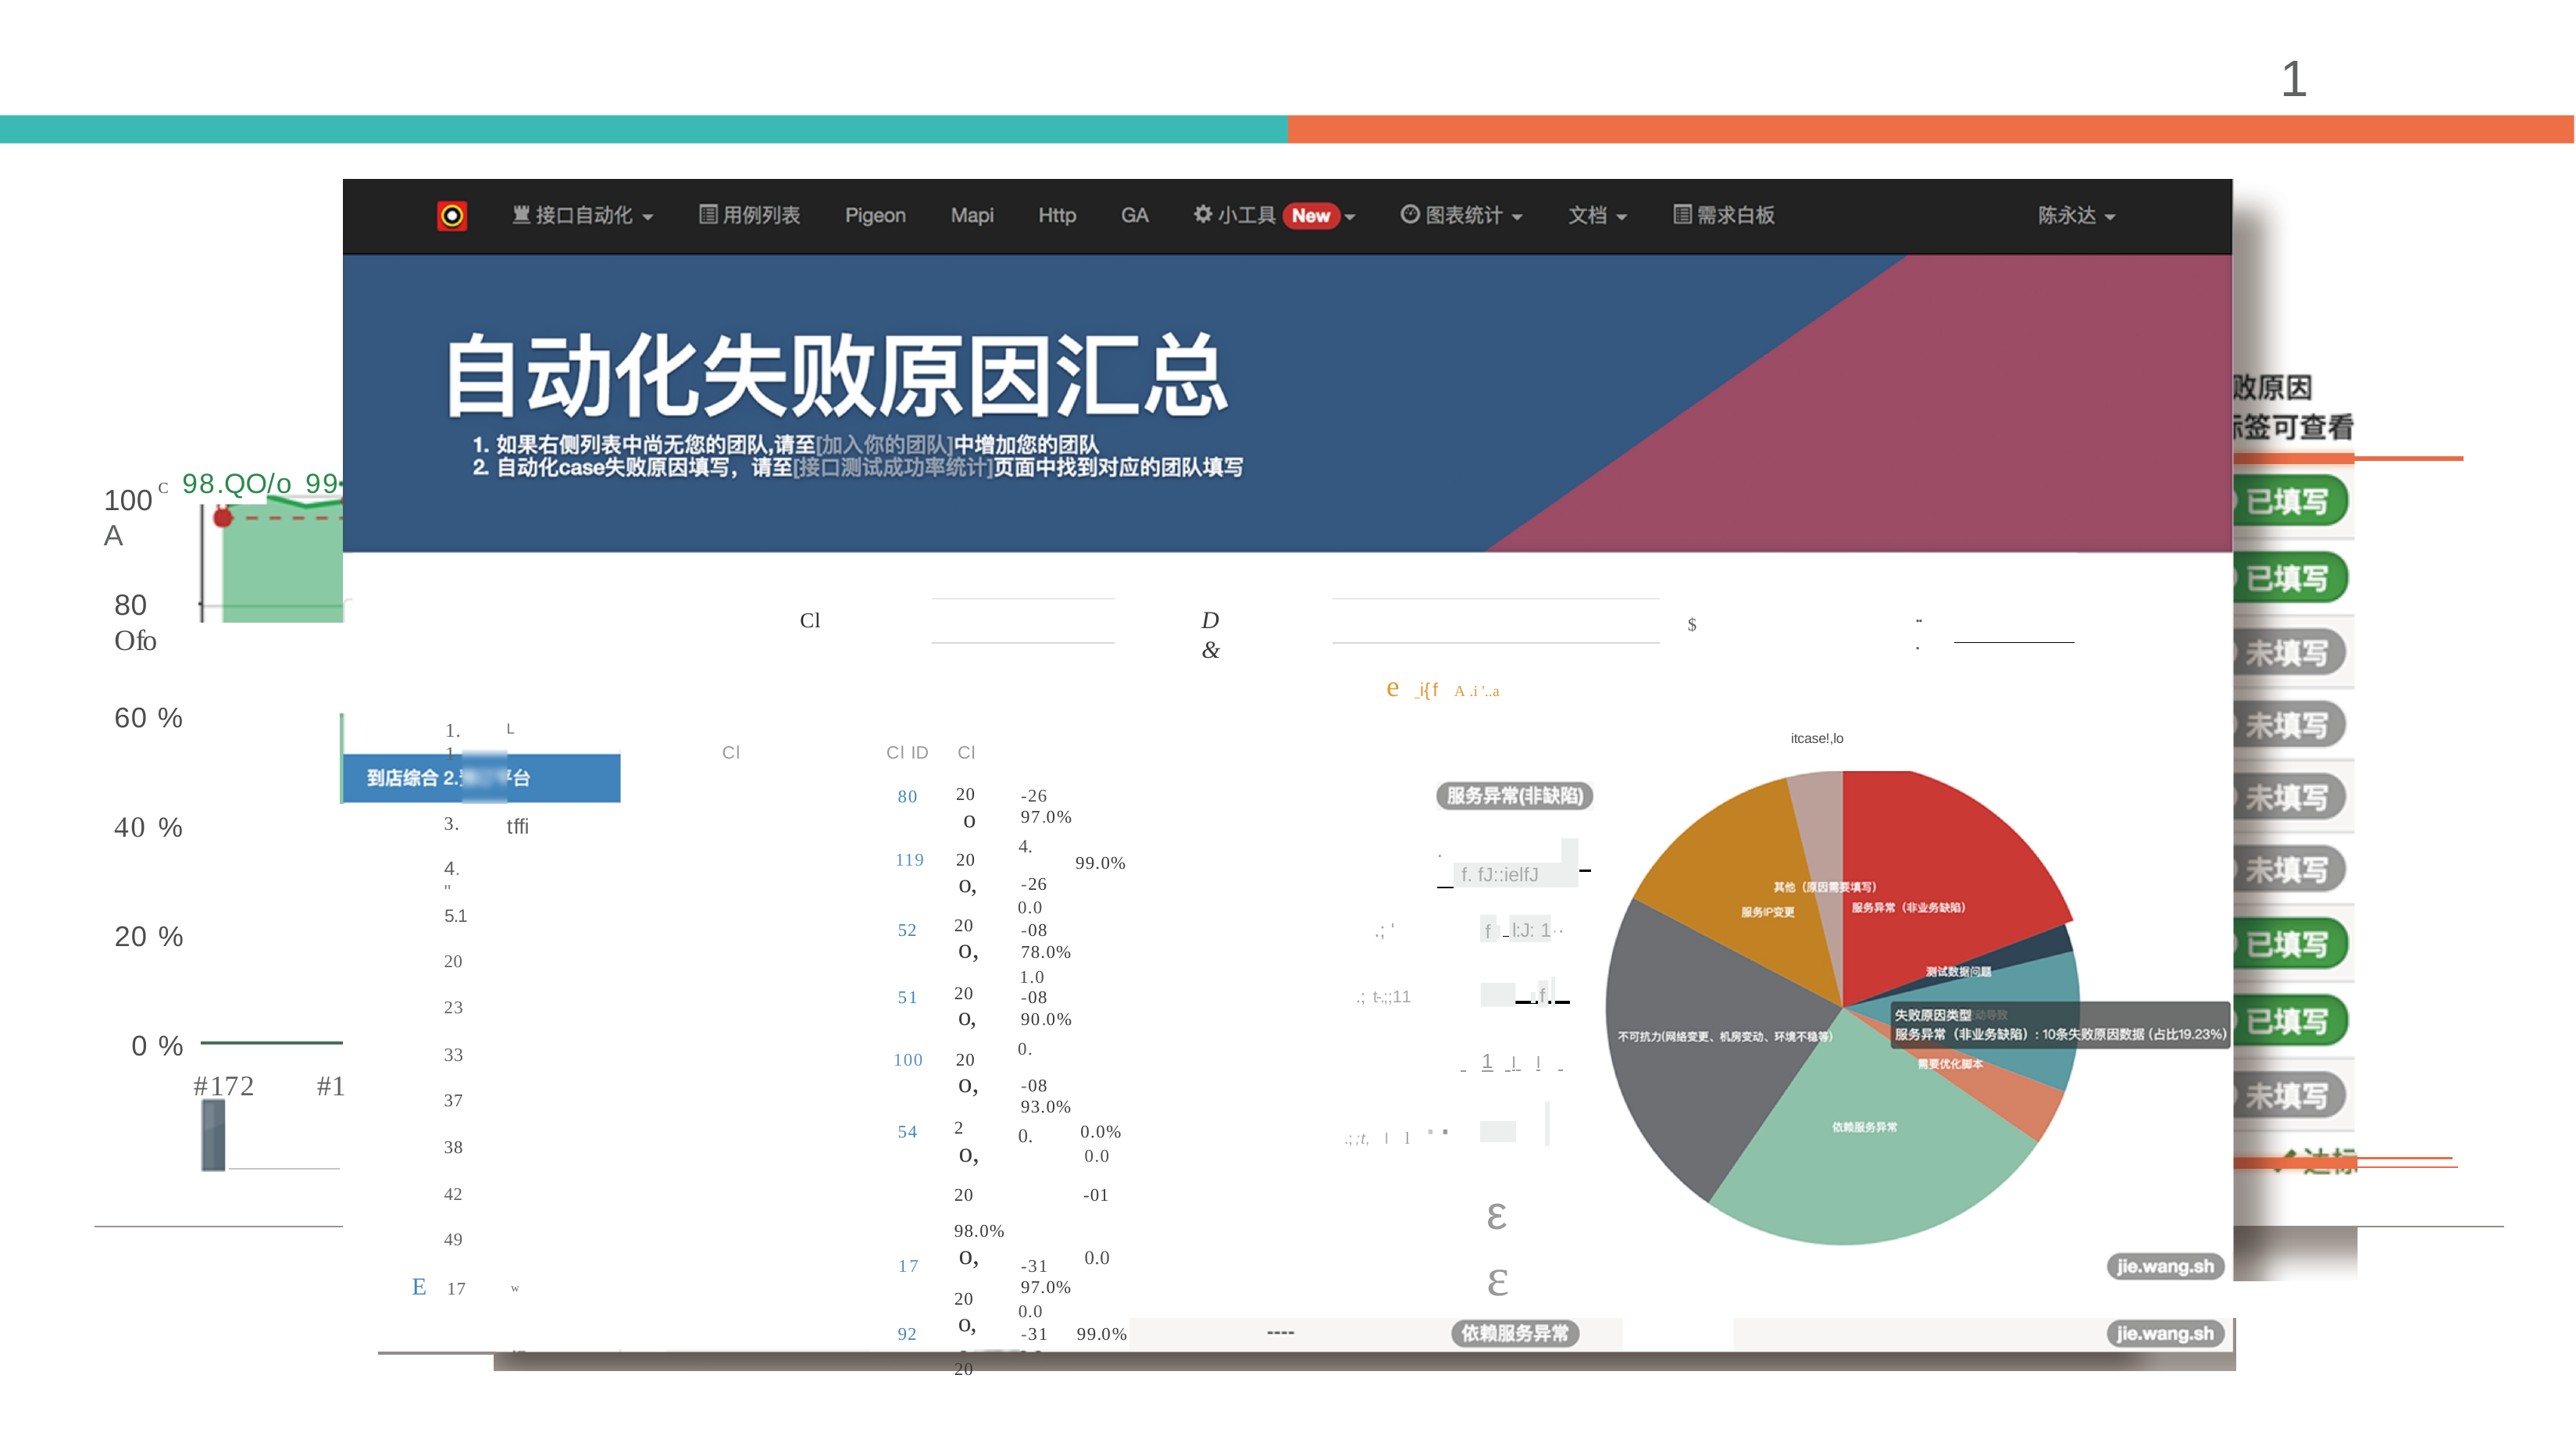

1

C	98.QO/o	99
100  A
80 Ofo

...
D&
Cl
$

e  i{f   A.i'..a
60 %

1.1
L
itcase!,lo
Cl
Cl ID	Cl

-26	97.0%
4.
-26
0.0
20
o
119	20
o,
80
40 %
3.
tffi
| . |  |  |
| --- | --- | --- |
|  | f. fJ::ielfJ |  |
99.0%
4."

5.1

.; '	l:J: 1··
20 %
52
20
o,
20
o,
-08	78.0%
1.0
f:

20

.; t-.;;11	f
51
-08	90.0%
0.
-08	93.0%
0.

23

0 %

33
 	1 l 	l
100	20
o,
2
o,	0.0
20	-01	98.0%
o,	0.0
20
o,
20
#172
#1
37

.;;t,   l   l   ··

54
0.0%

38

ε
ε
42

49
17
-31	97.0%
0.0
E	17
w

92
-31	99.0%